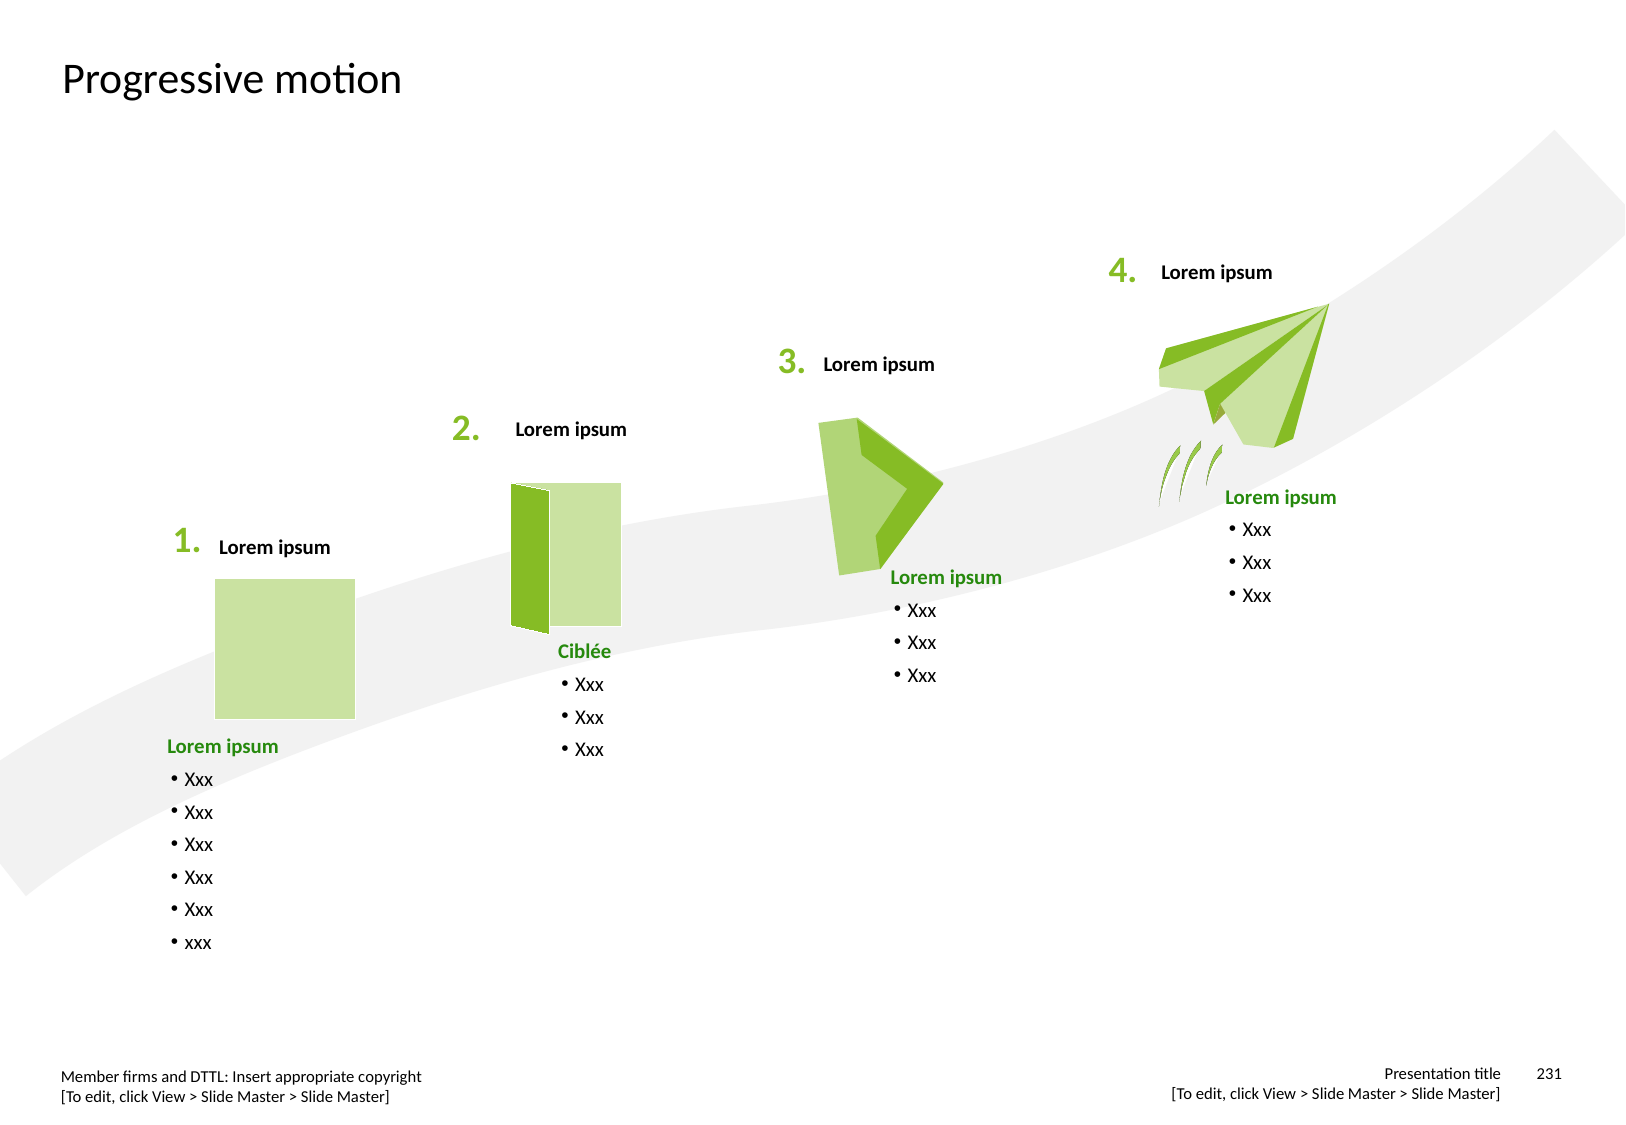

# Progressive motion

4.
Lorem ipsum

3.
Lorem ipsum
2.
Lorem ipsum

Lorem ipsum
Xxx
Xxx
Xxx

1.
Lorem ipsum
Lorem ipsum
Xxx
Xxx
Xxx

Ciblée
Xxx
Xxx
Xxx
Lorem ipsum
Xxx
Xxx
Xxx
Xxx
Xxx
xxx